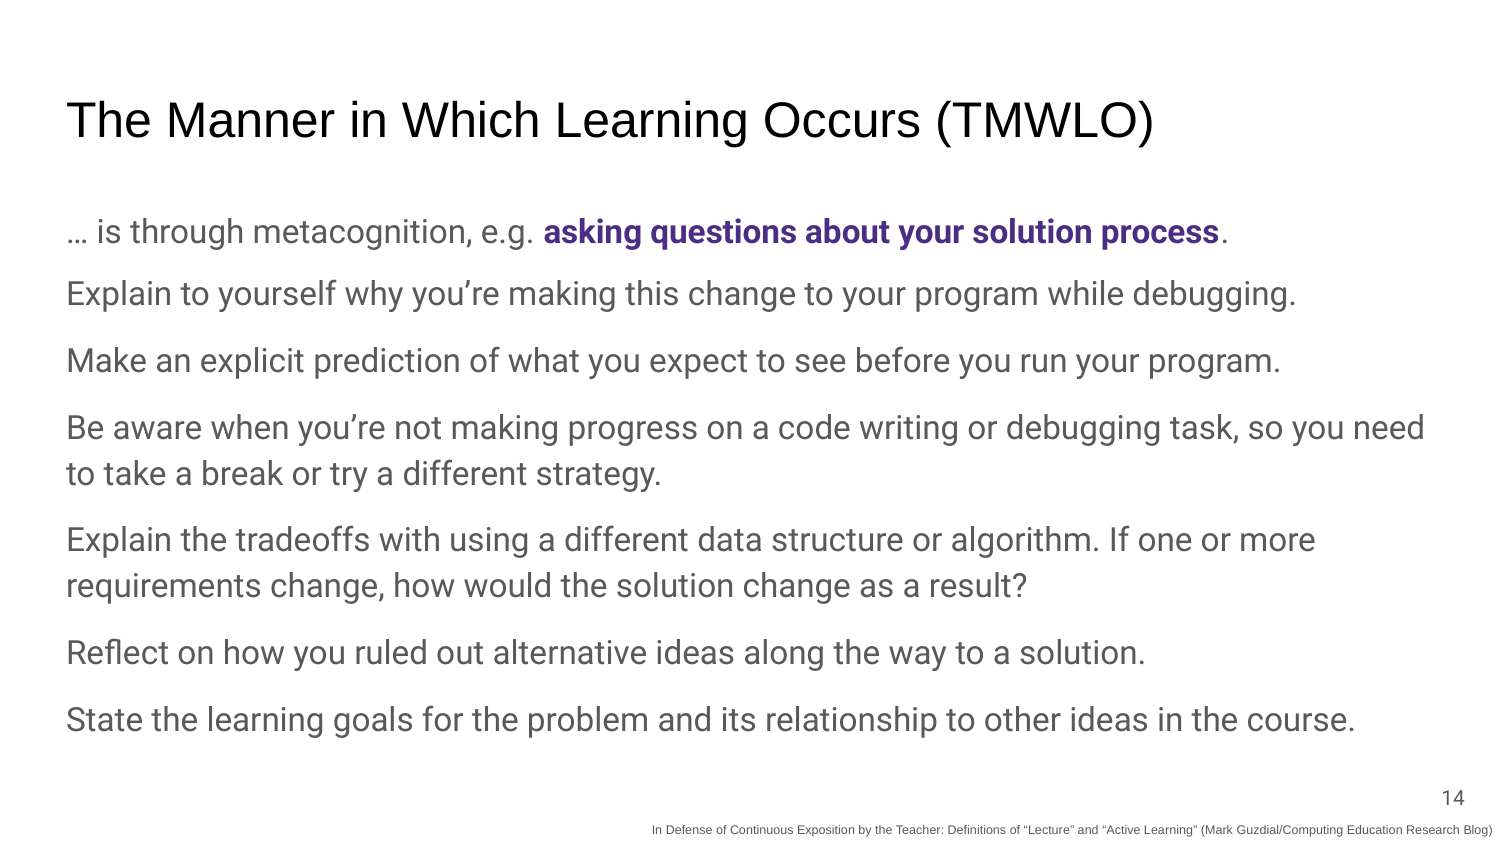

# The Manner in Which Learning Occurs (TMWLO)
… is through metacognition, e.g. asking questions about your solution process.
Explain to yourself why you’re making this change to your program while debugging.
Make an explicit prediction of what you expect to see before you run your program.
Be aware when you’re not making progress on a code writing or debugging task, so you need to take a break or try a different strategy.
Explain the tradeoffs with using a different data structure or algorithm. If one or more requirements change, how would the solution change as a result?
Reflect on how you ruled out alternative ideas along the way to a solution.
State the learning goals for the problem and its relationship to other ideas in the course.
14
In Defense of Continuous Exposition by the Teacher: Definitions of “Lecture” and “Active Learning” (Mark Guzdial/Computing Education Research Blog)